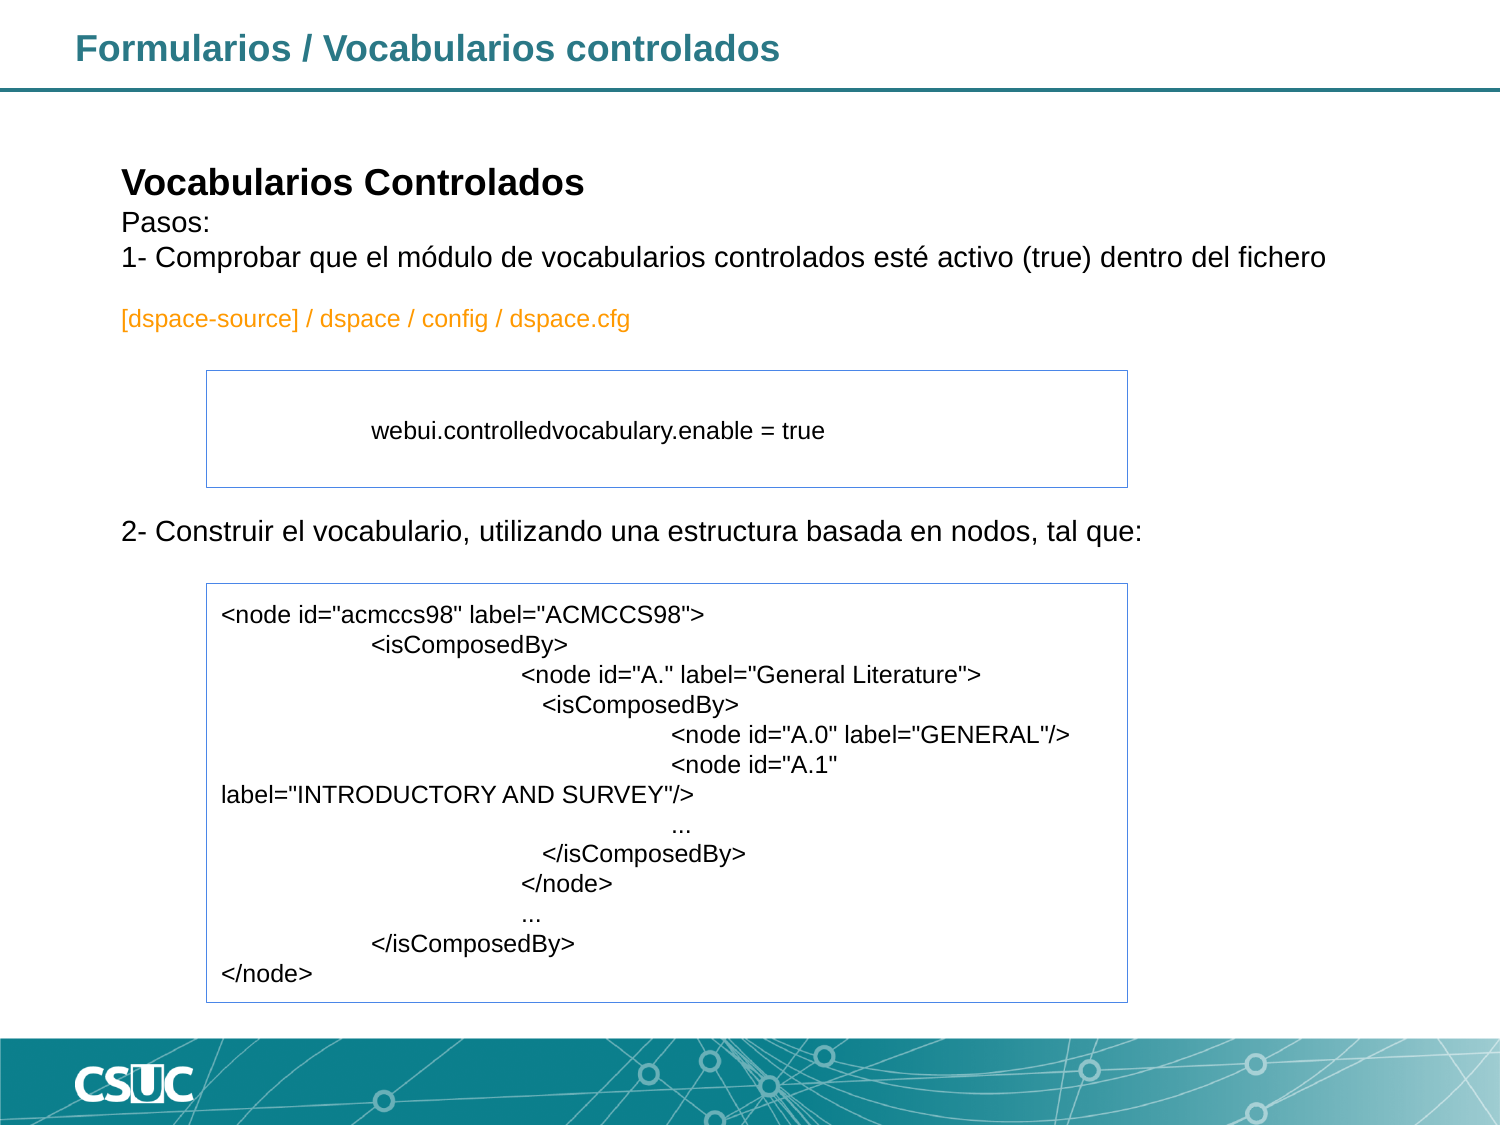

Formularios / Vocabularios controlados
Vocabularios Controlados
Pasos:
1- Comprobar que el módulo de vocabularios controlados esté activo (true) dentro del fichero

[dspace-source] / dspace / config / dspace.cfg

2- Construir el vocabulario, utilizando una estructura basada en nodos, tal que:

3- Introducir dentro del campo <vocabulary> la referencia a nuestro vocabulario creado
	<vocabulary closed="true">nombre_fichero_sin_extensión</vocabulary>

	webui.controlledvocabulary.enable = true
<node id="acmccs98" label="ACMCCS98">
	<isComposedBy>
		<node id="A." label="General Literature">
		   <isComposedBy>
			<node id="A.0" label="GENERAL"/>
			<node id="A.1" label="INTRODUCTORY AND SURVEY"/>
			...
		   </isComposedBy>
		</node>
		...
	</isComposedBy>
</node>